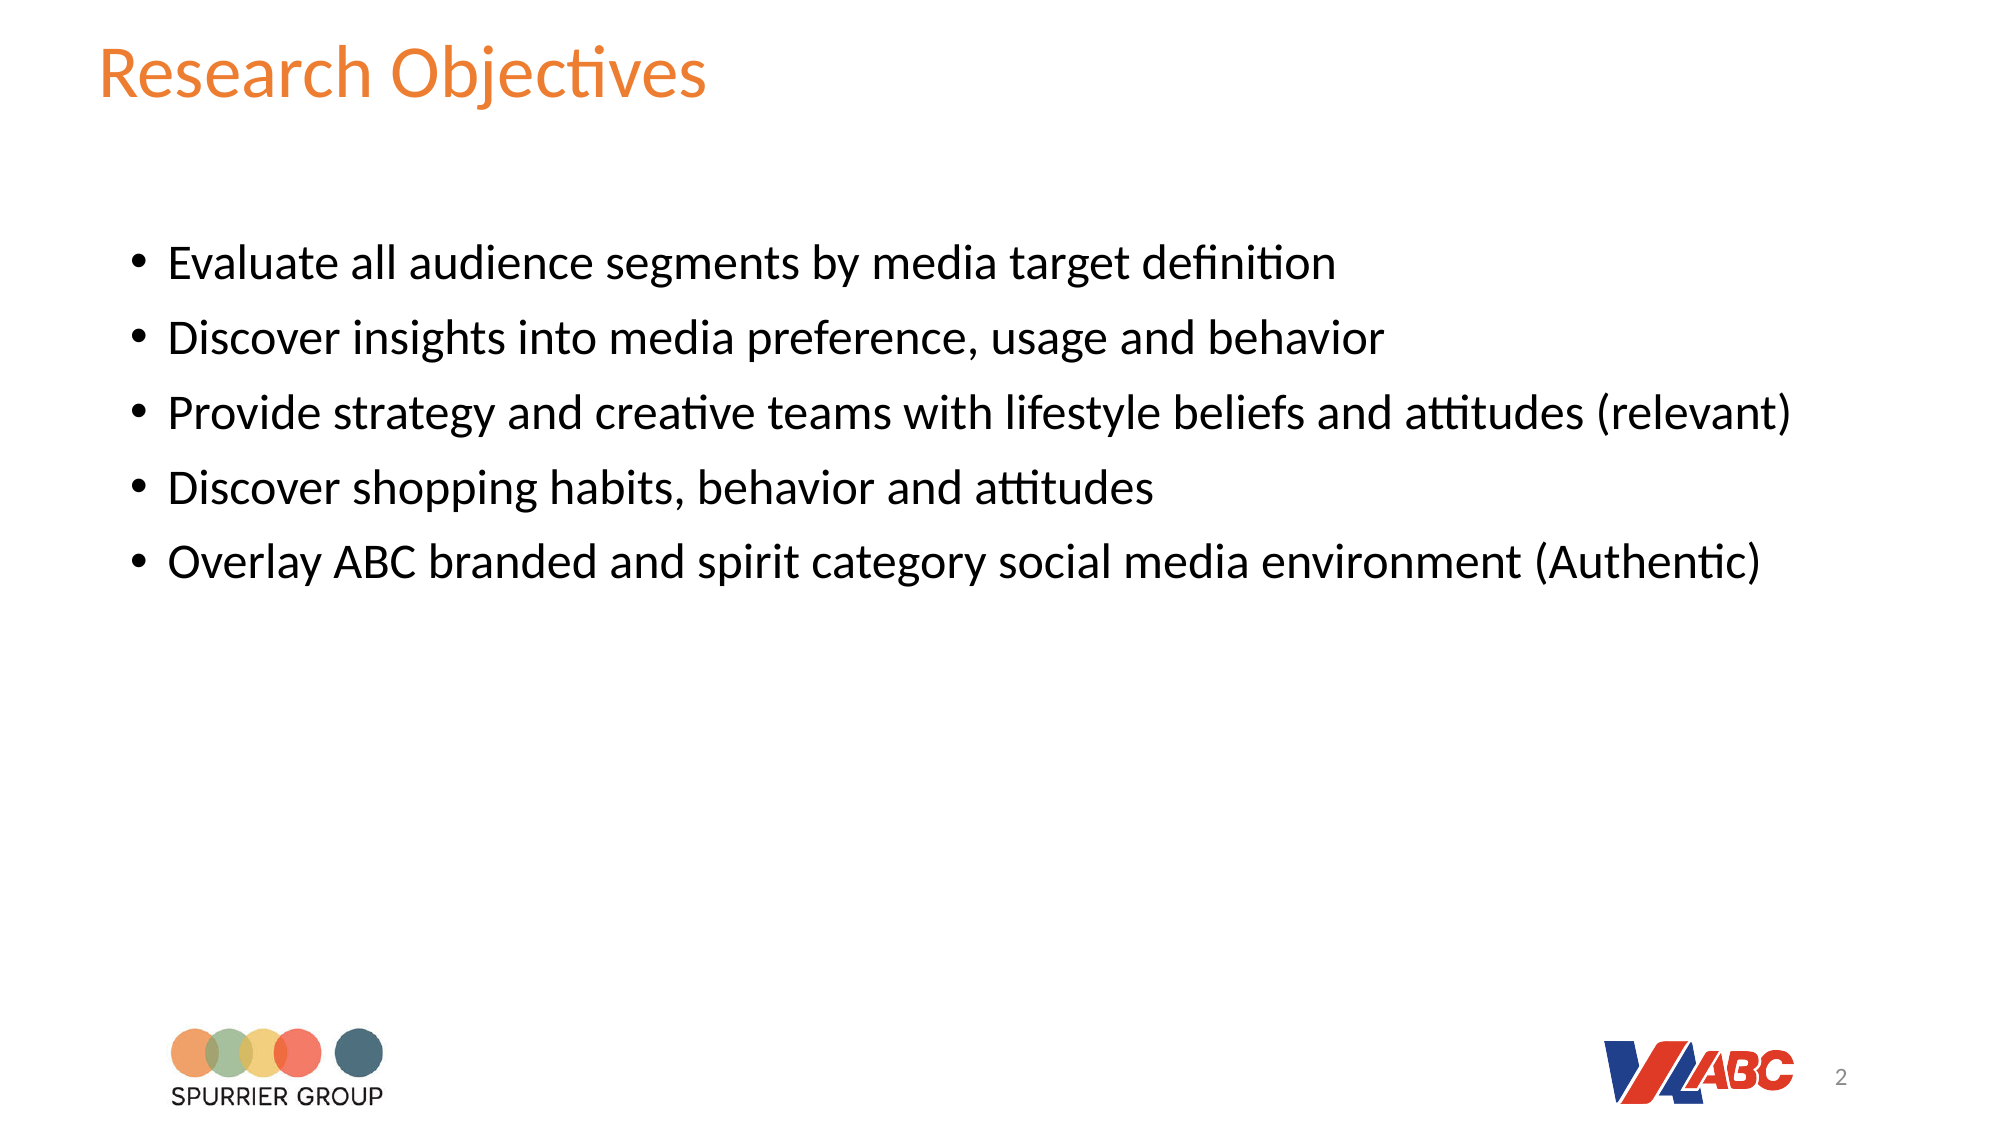

# Research Objectives
Evaluate all audience segments by media target definition
Discover insights into media preference, usage and behavior
Provide strategy and creative teams with lifestyle beliefs and attitudes (relevant)
Discover shopping habits, behavior and attitudes
Overlay ABC branded and spirit category social media environment (Authentic)
2